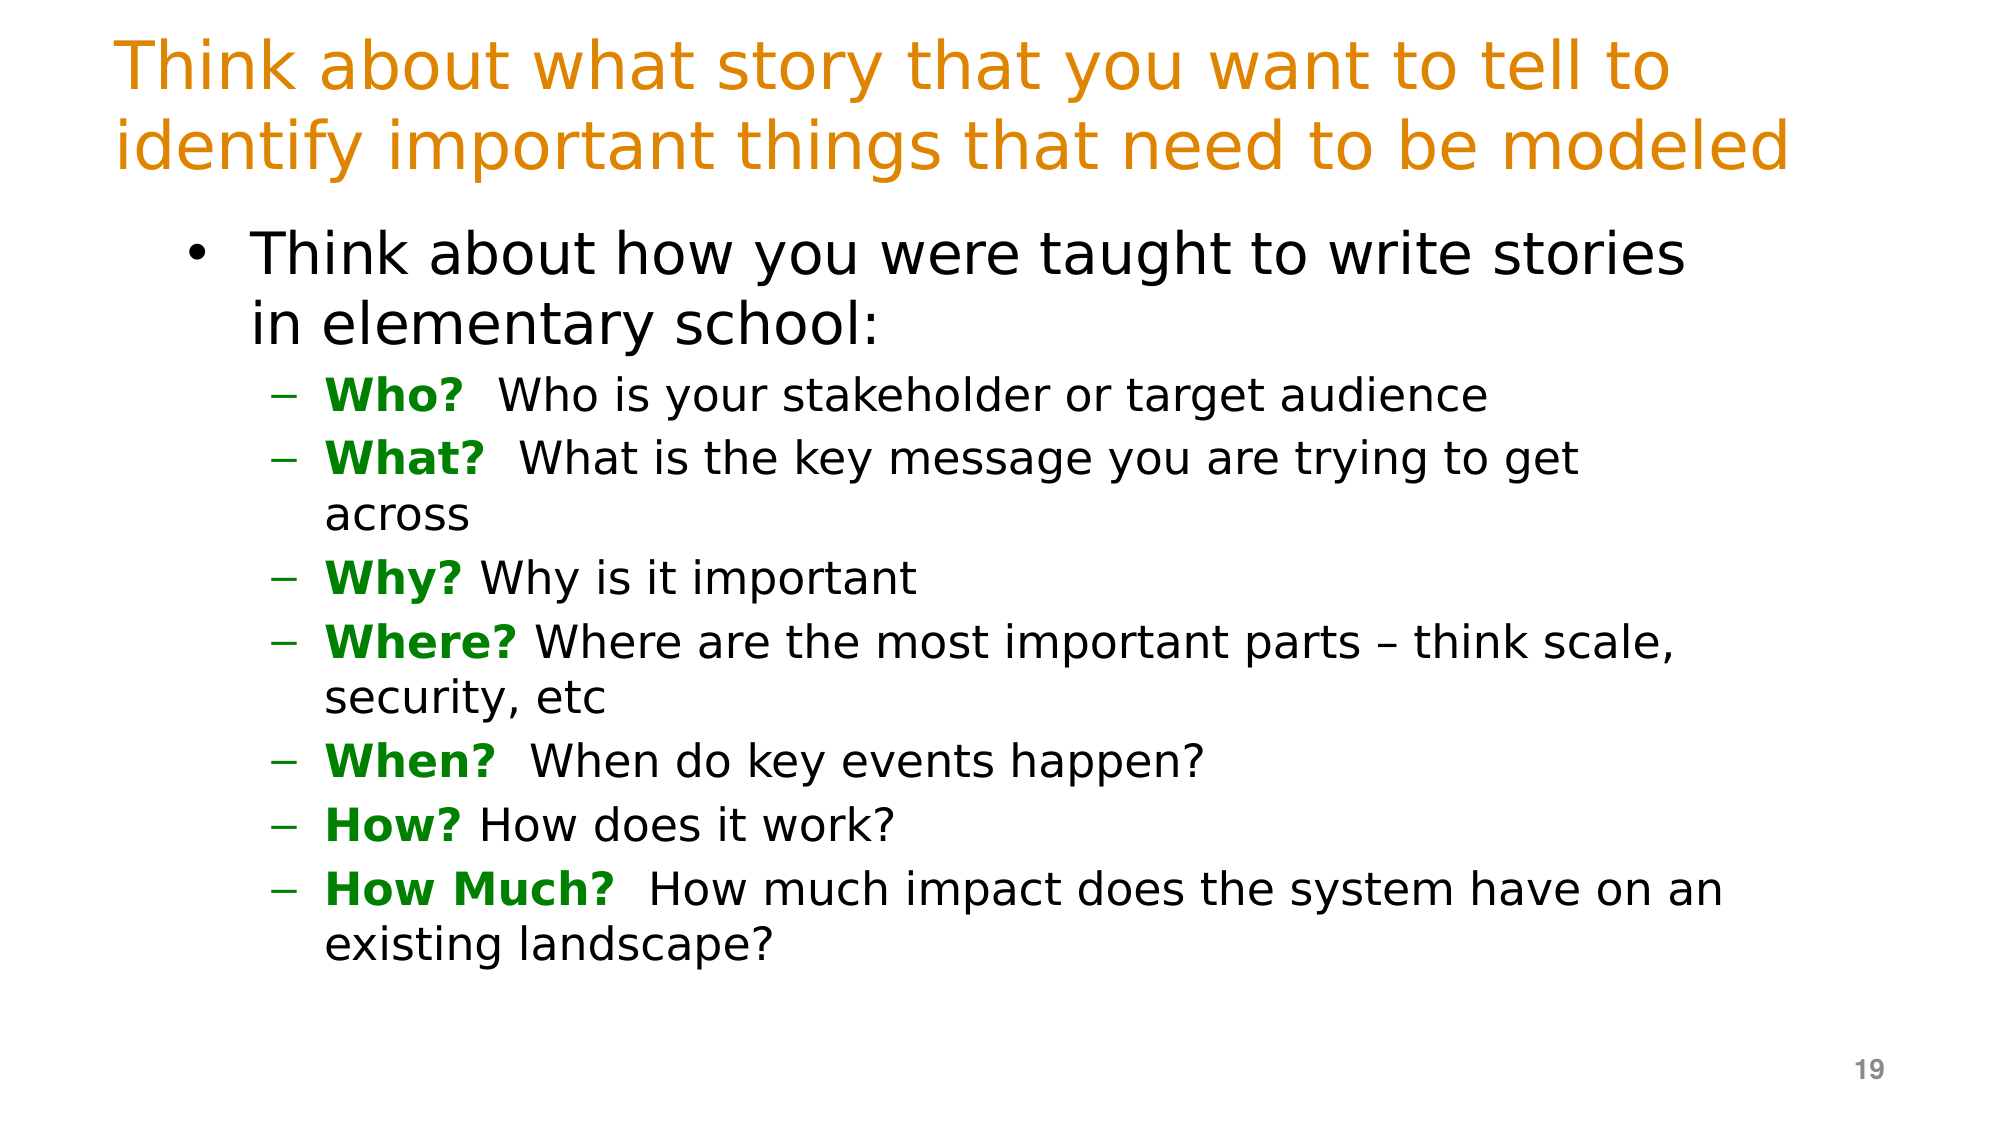

# Think about what story that you want to tell to identify important things that need to be modeled
Think about how you were taught to write stories in elementary school:
Who?  Who is your stakeholder or target audience
What?  What is the key message you are trying to get across
Why? Why is it important
Where? Where are the most important parts – think scale, security, etc
When?  When do key events happen?
How? How does it work?
How Much?  How much impact does the system have on an existing landscape?
19